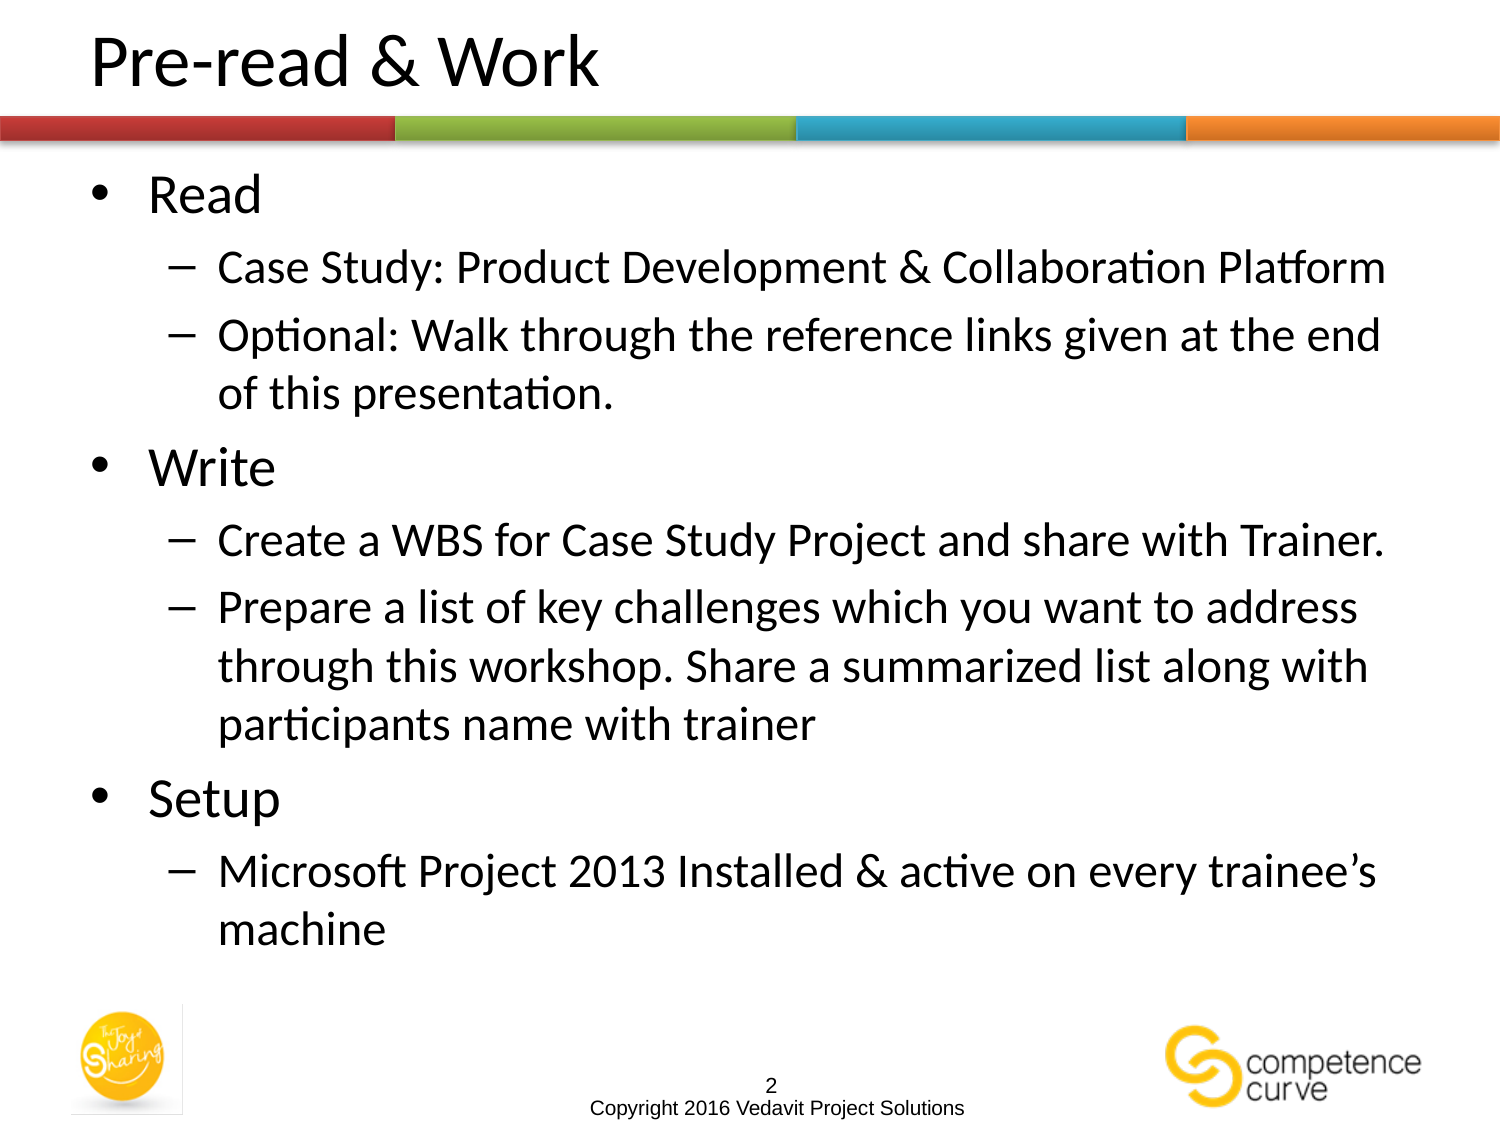

# Pre-read & Work
Read
Case Study: Product Development & Collaboration Platform
Optional: Walk through the reference links given at the end of this presentation.
Write
Create a WBS for Case Study Project and share with Trainer.
Prepare a list of key challenges which you want to address through this workshop. Share a summarized list along with participants name with trainer
Setup
Microsoft Project 2013 Installed & active on every trainee’s machine
2
Copyright 2016 Vedavit Project Solutions